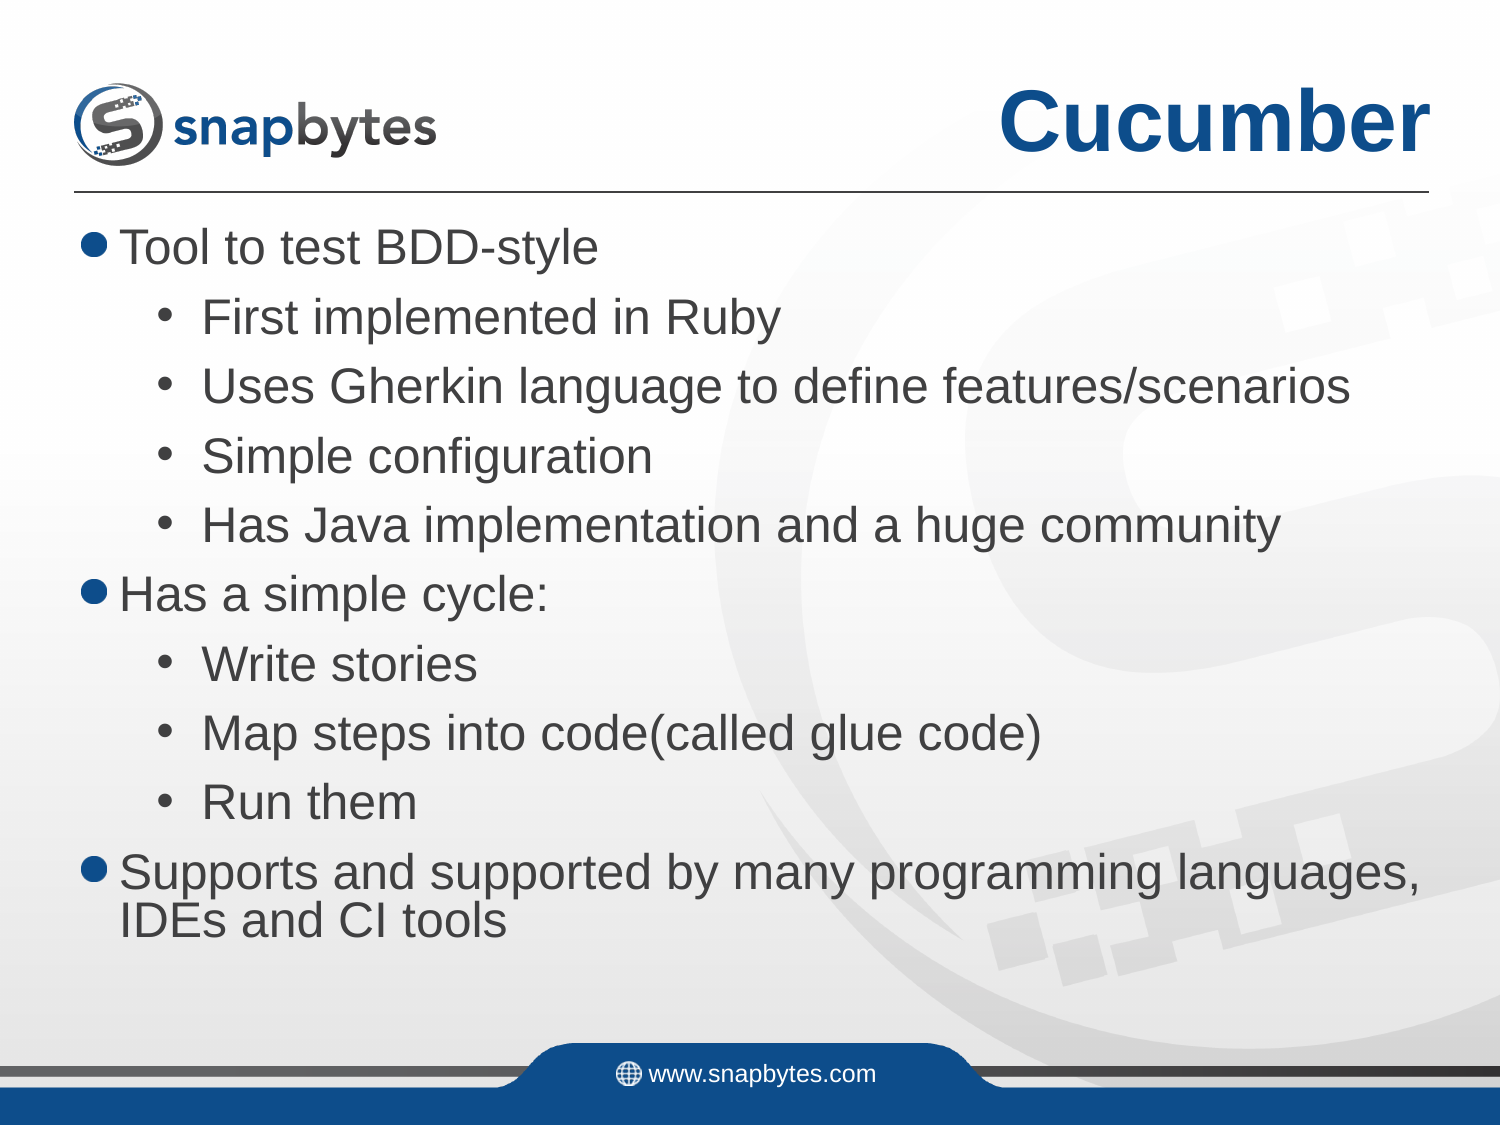

# Cucumber
Tool to test BDD-style
First implemented in Ruby
Uses Gherkin language to define features/scenarios
Simple configuration
Has Java implementation and a huge community
Has a simple cycle:
Write stories
Map steps into code(called glue code)
Run them
Supports and supported by many programming languages, IDEs and CI tools